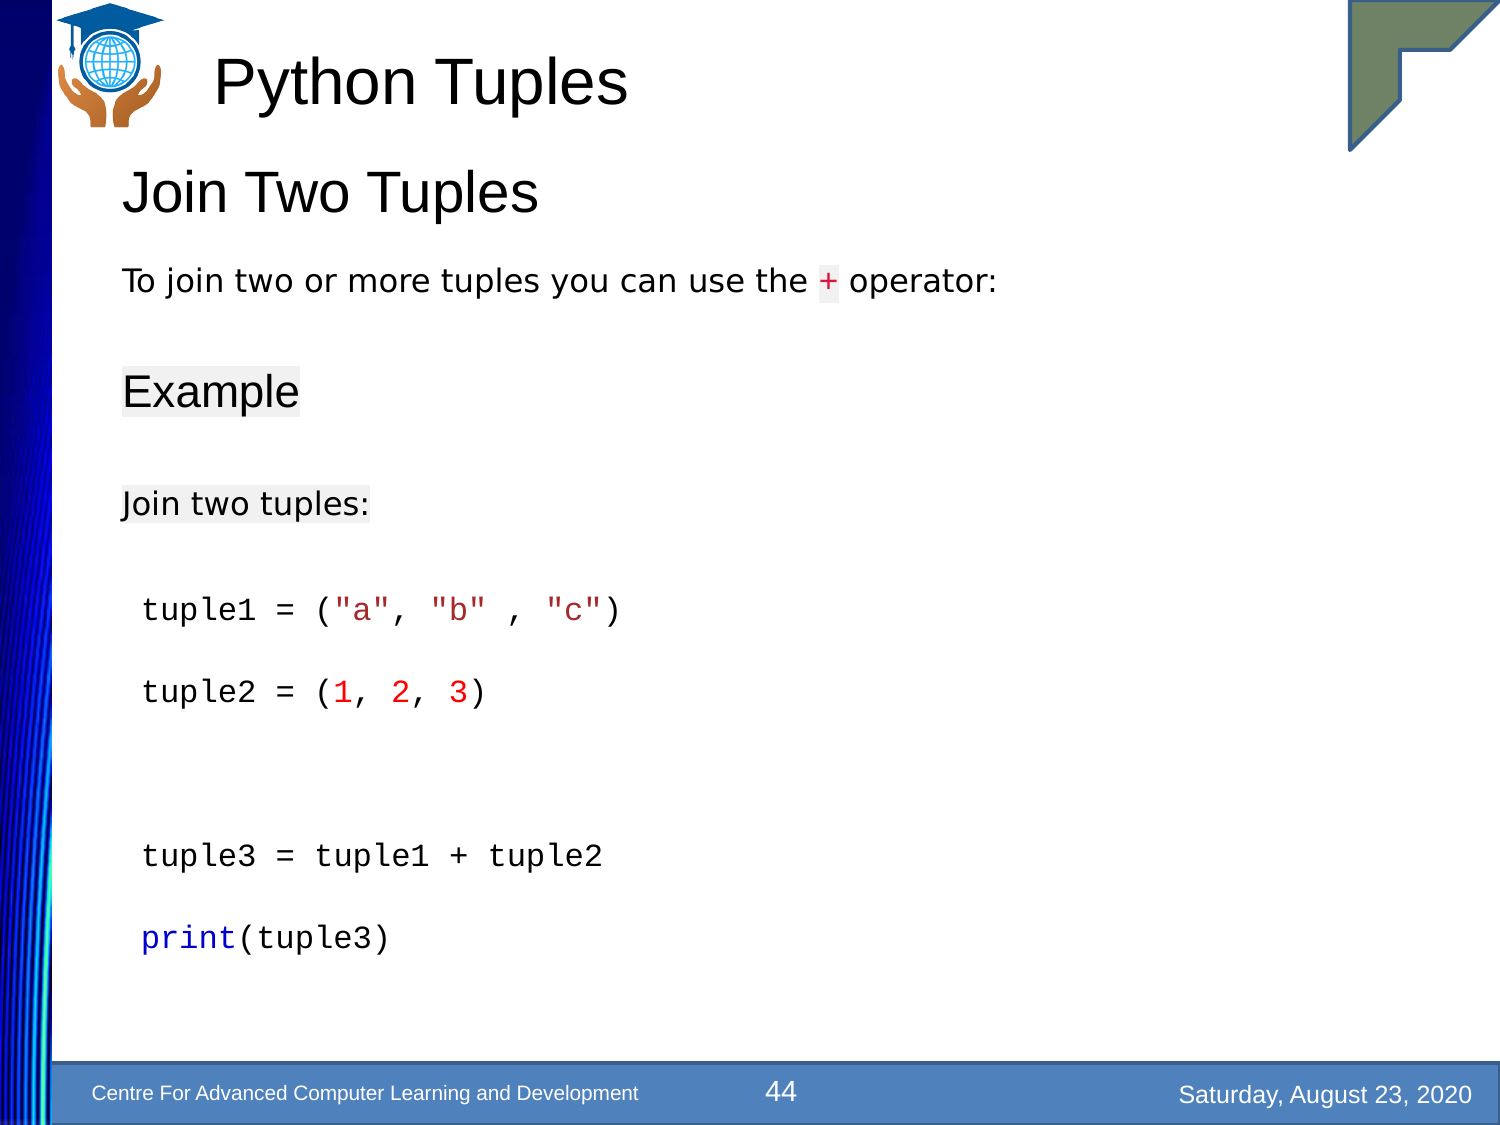

# Python Tuples
Join Two Tuples
To join two or more tuples you can use the + operator:
Example
Join two tuples:
tuple1 = ("a", "b" , "c")
tuple2 = (1, 2, 3)

tuple3 = tuple1 + tuple2
print(tuple3)

44
Saturday, August 23, 2020